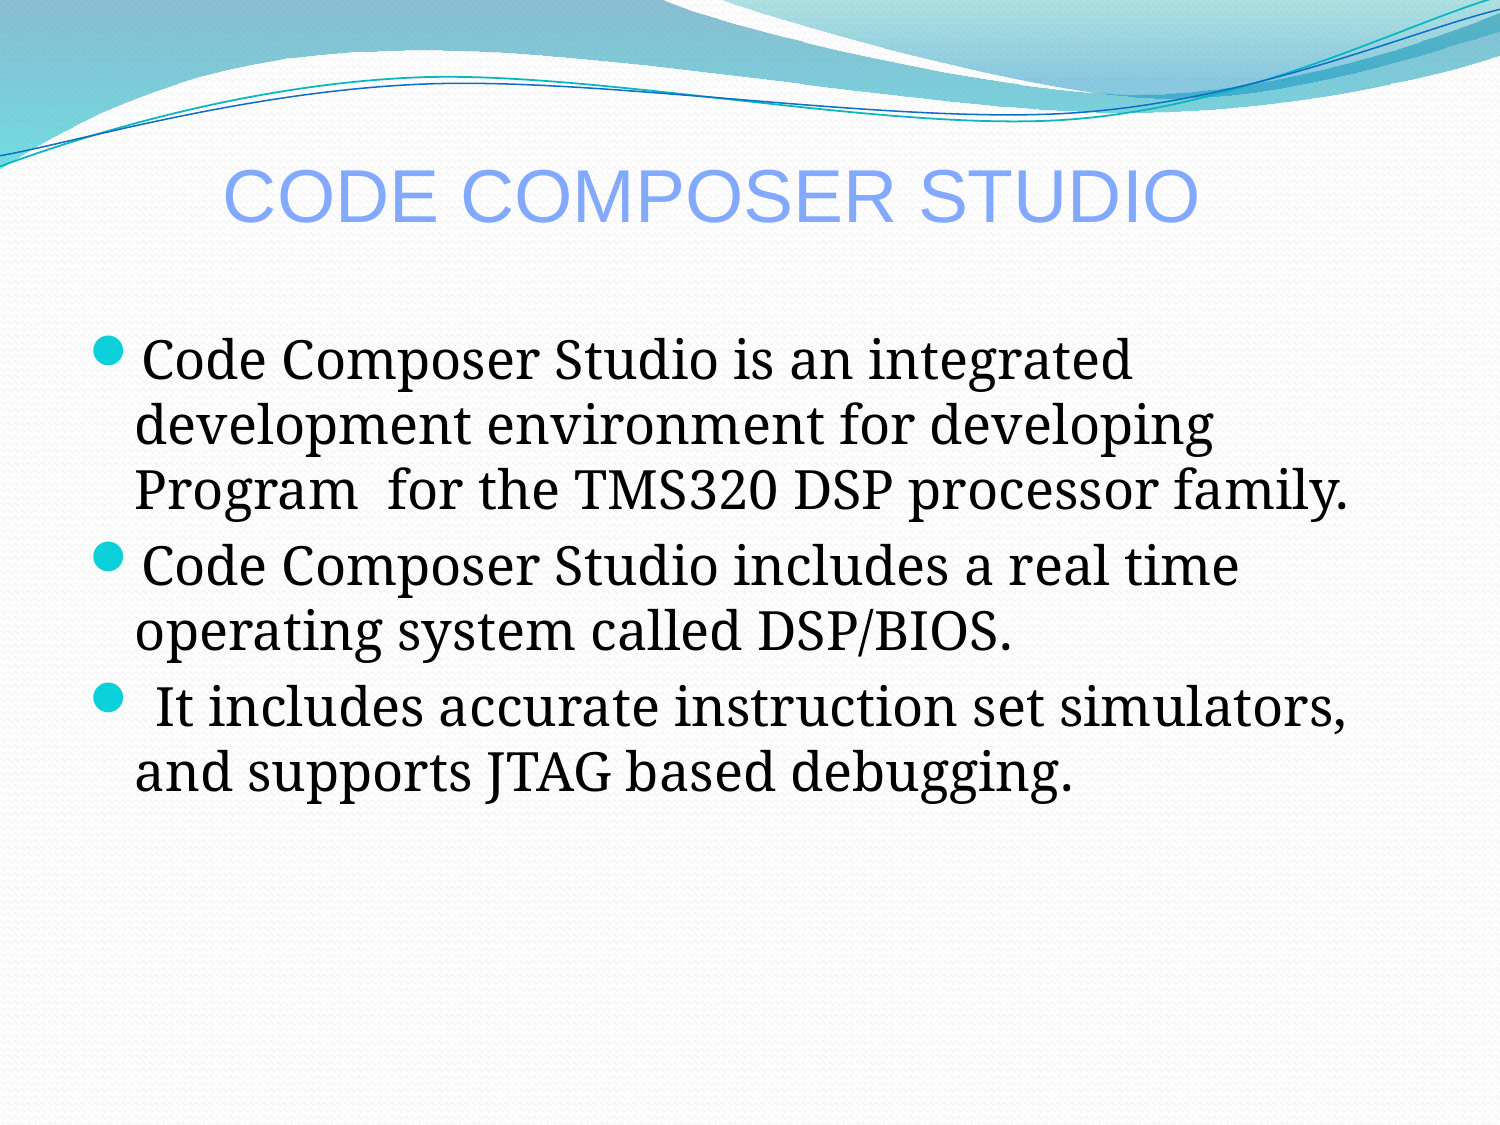

# Code composer studio
Code Composer Studio is an integrated development environment for developing Program  for the TMS320 DSP processor family.
Code Composer Studio includes a real time operating system called DSP/BIOS.
 It includes accurate instruction set simulators, and supports JTAG based debugging.